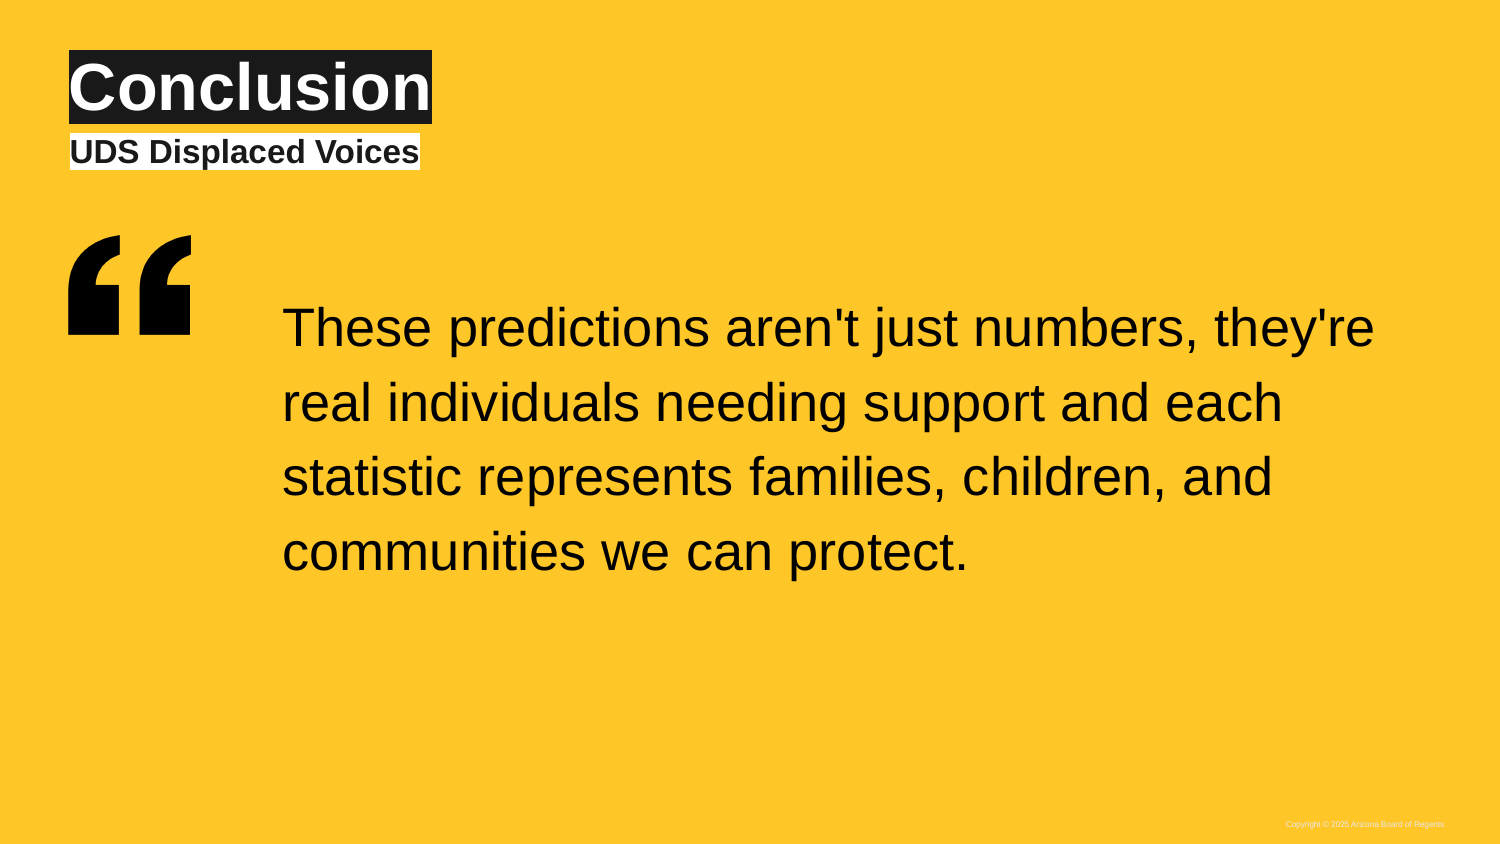

# Conclusion
UDS Displaced Voices
These predictions aren't just numbers, they're real individuals needing support and each statistic represents families, children, and communities we can protect.